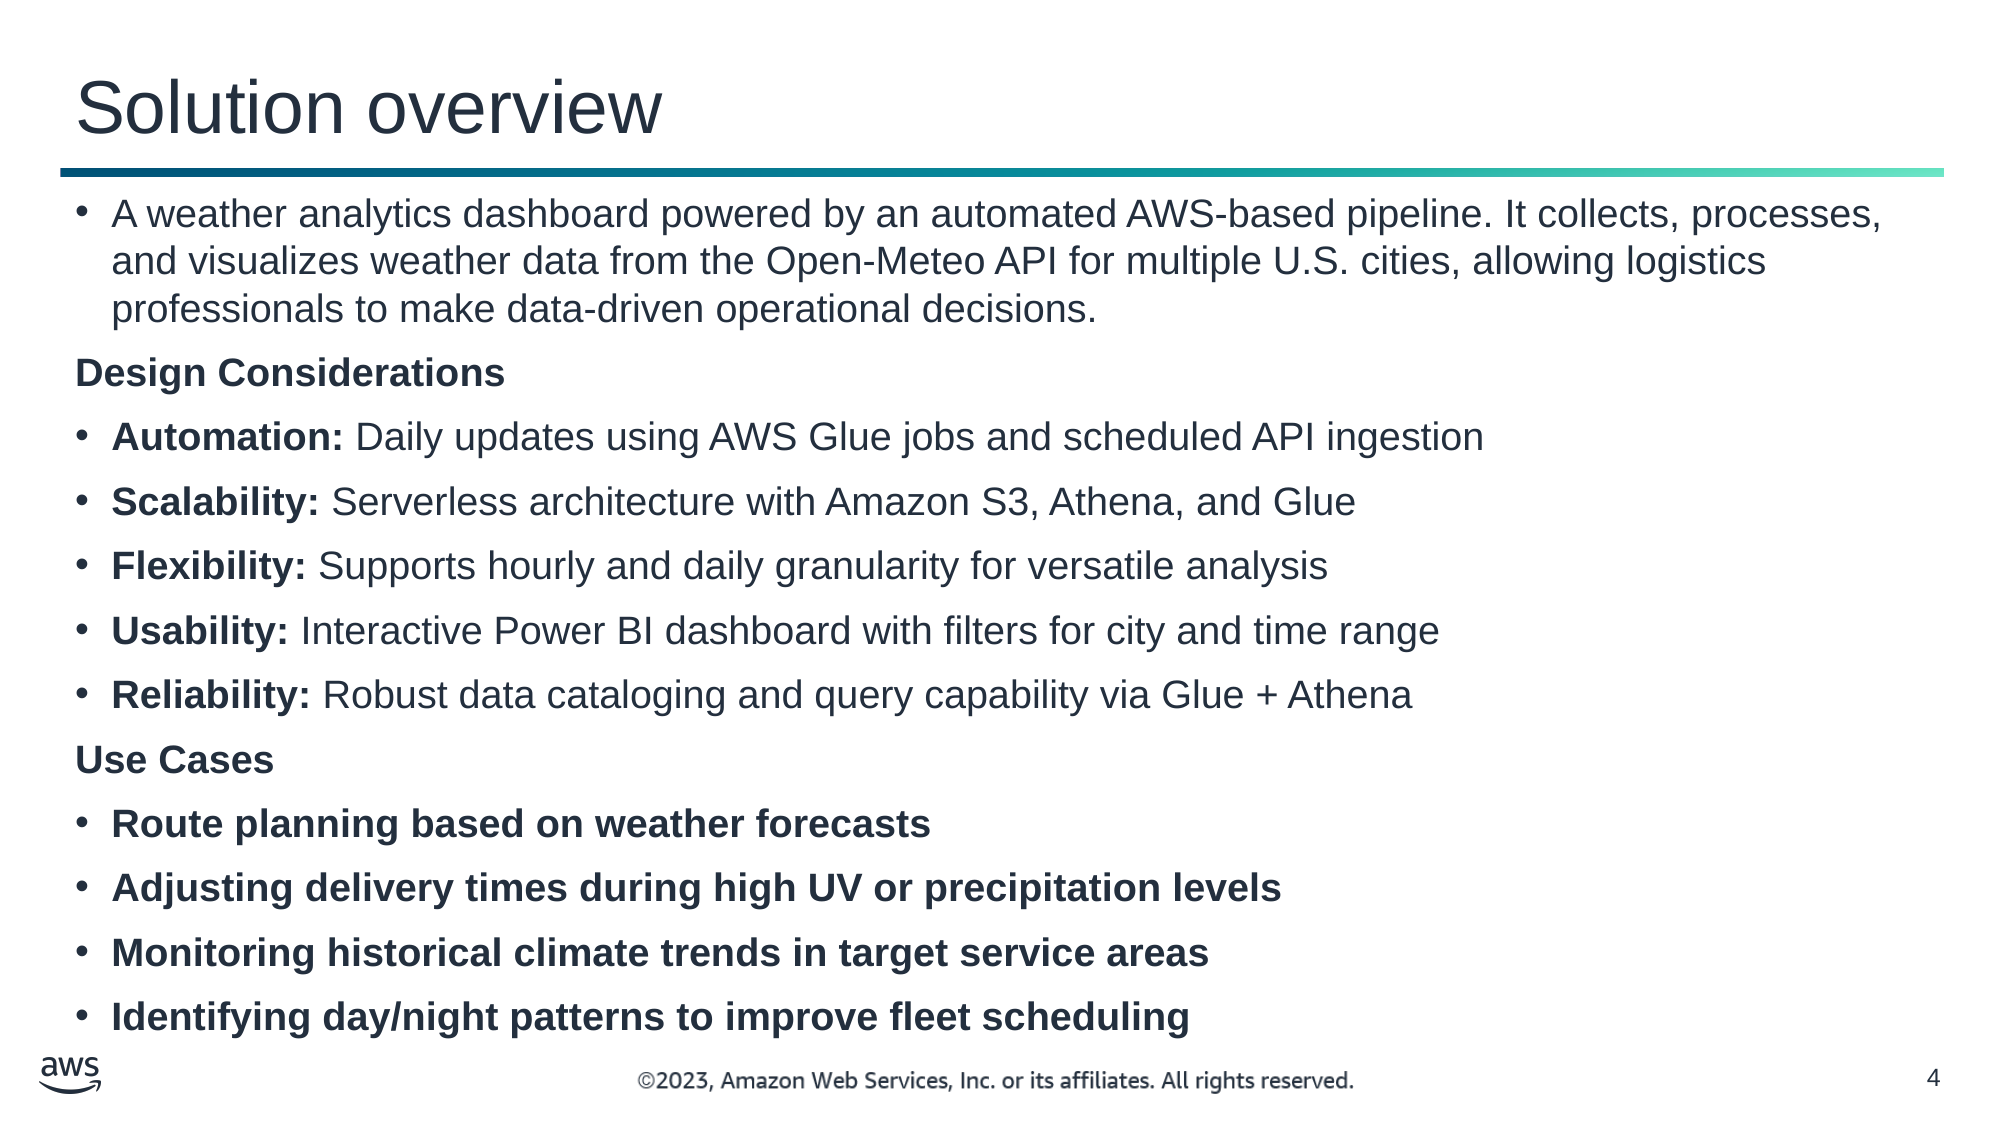

Solution overview
A weather analytics dashboard powered by an automated AWS-based pipeline. It collects, processes, and visualizes weather data from the Open-Meteo API for multiple U.S. cities, allowing logistics professionals to make data-driven operational decisions.
Design Considerations
Automation: Daily updates using AWS Glue jobs and scheduled API ingestion
Scalability: Serverless architecture with Amazon S3, Athena, and Glue
Flexibility: Supports hourly and daily granularity for versatile analysis
Usability: Interactive Power BI dashboard with filters for city and time range
Reliability: Robust data cataloging and query capability via Glue + Athena
Use Cases
Route planning based on weather forecasts
Adjusting delivery times during high UV or precipitation levels
Monitoring historical climate trends in target service areas
Identifying day/night patterns to improve fleet scheduling
4